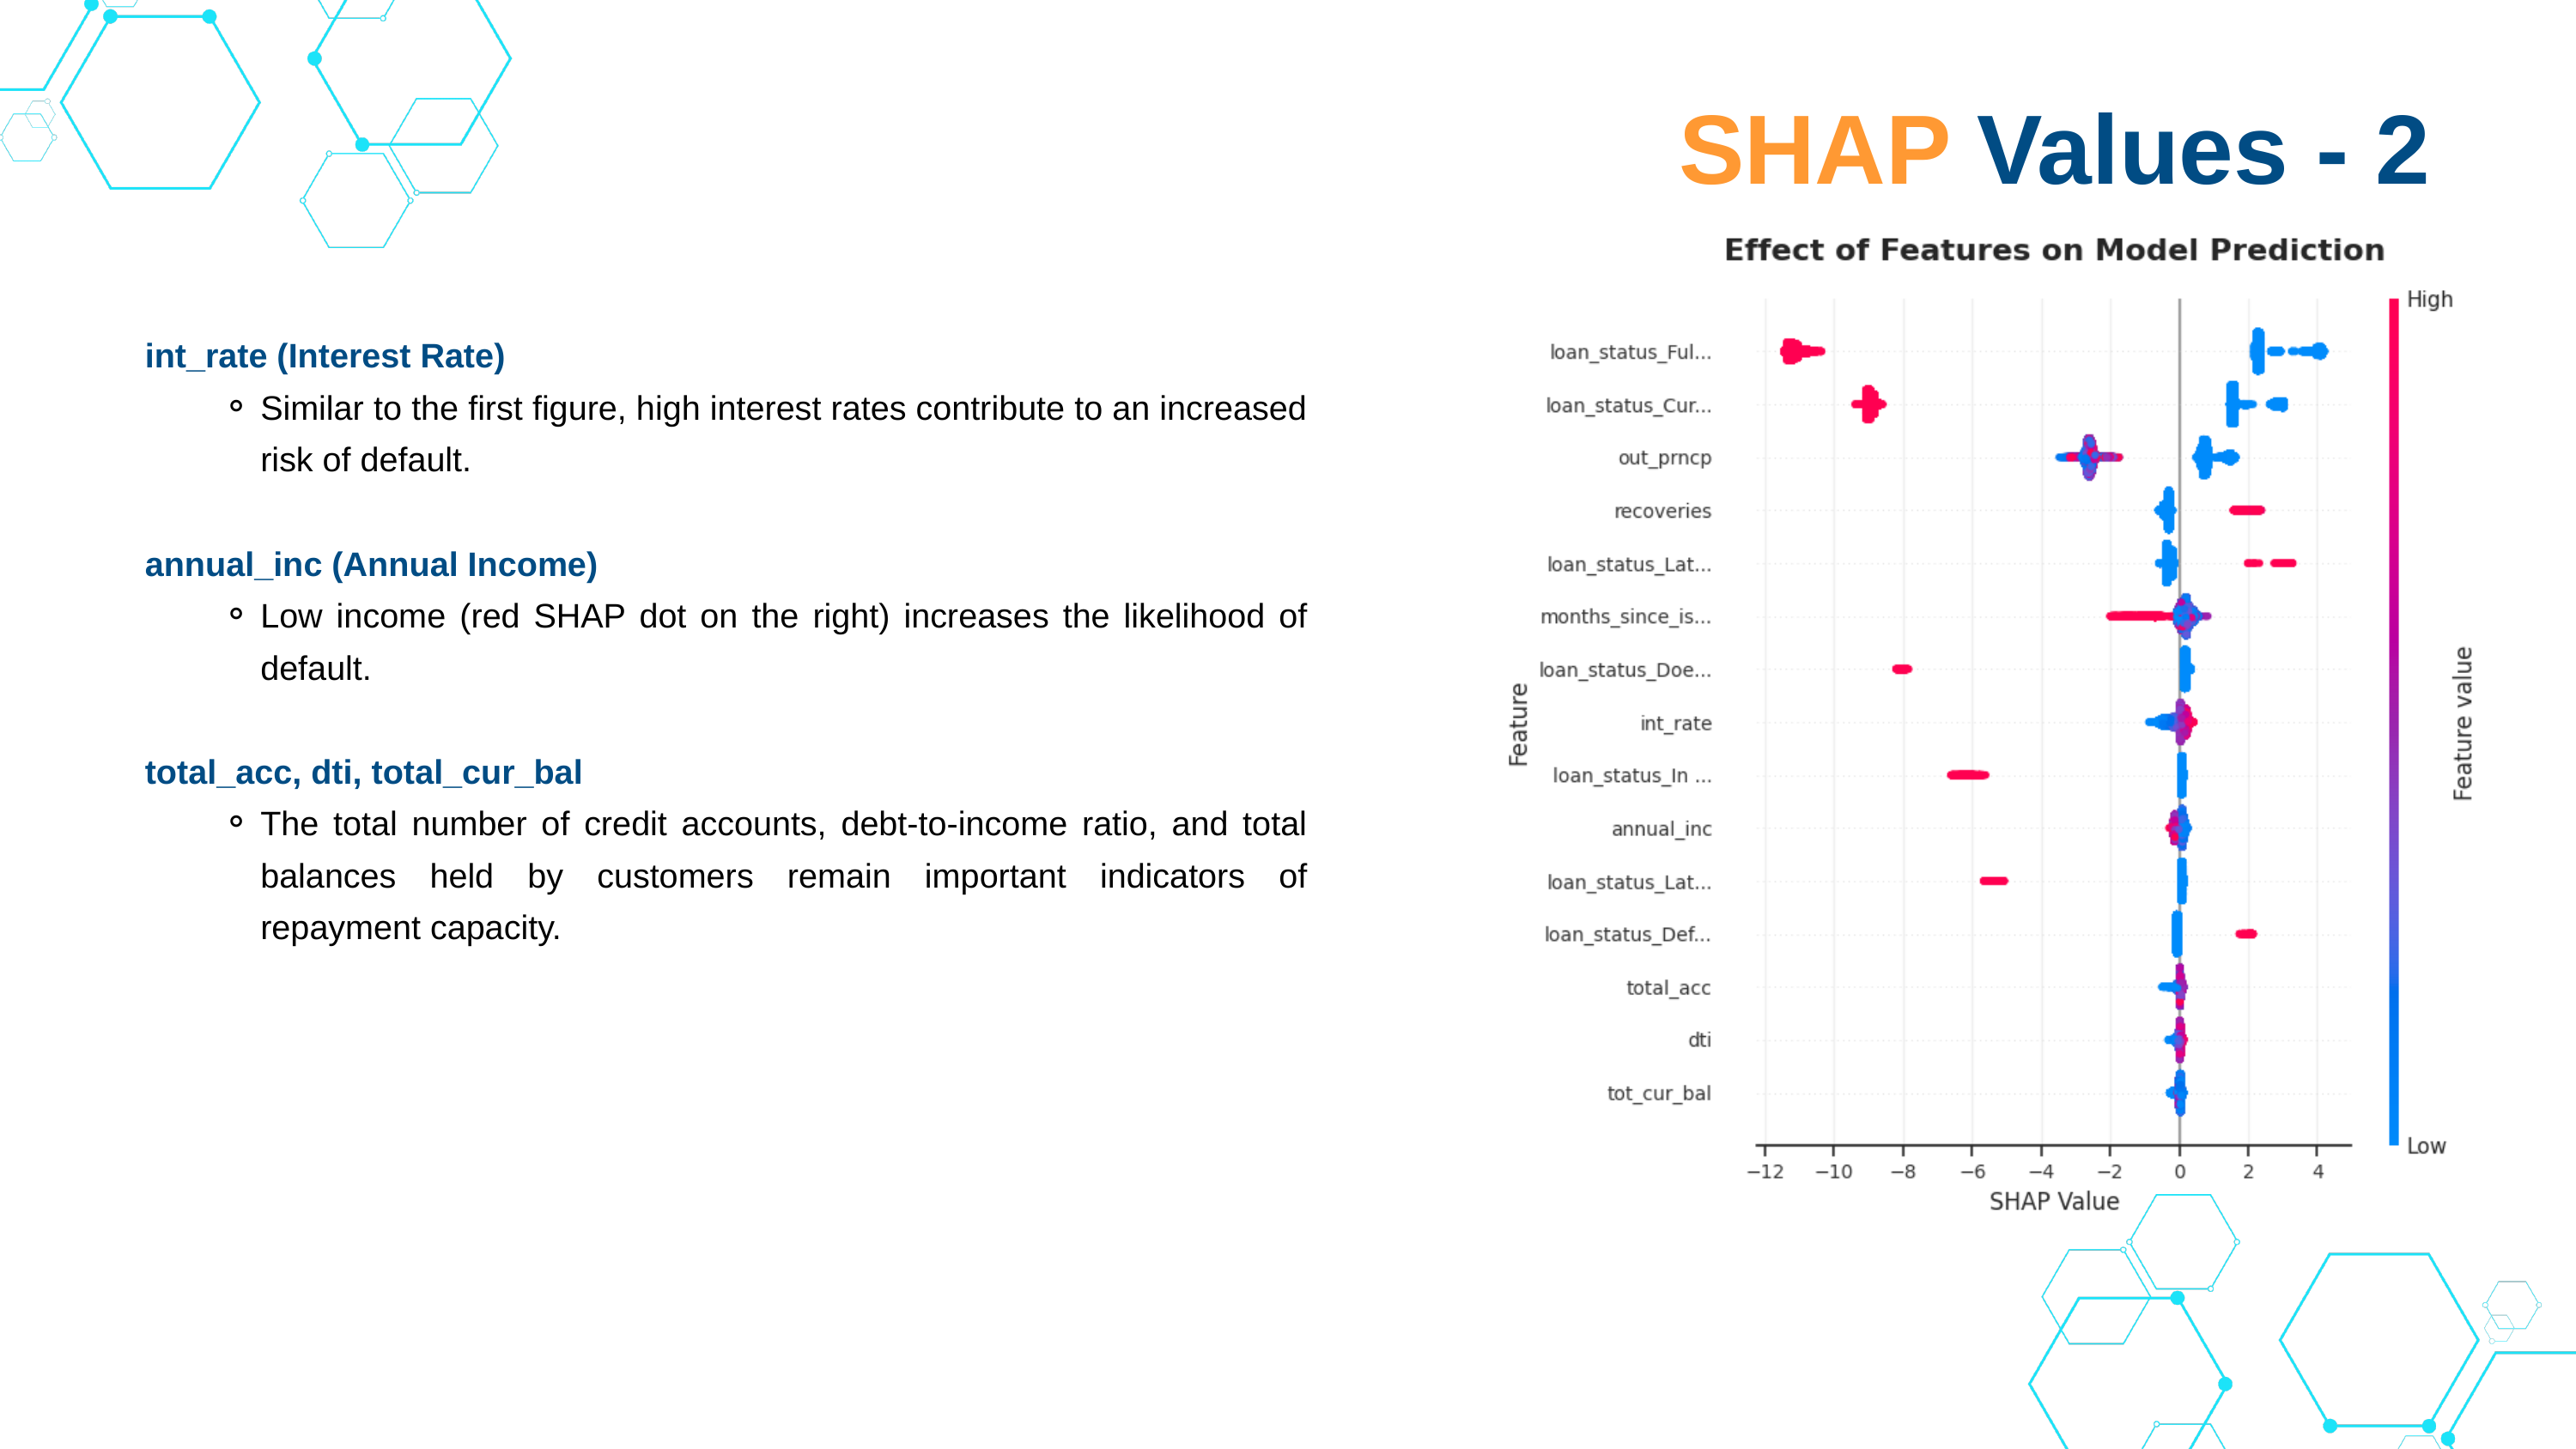

SHAP Values - 2

int_rate (Interest Rate)
Similar to the first figure, high interest rates contribute to an increased risk of default.

annual_inc (Annual Income)
Low income (red SHAP dot on the right) increases the likelihood of default.

total_acc, dti, total_cur_bal
The total number of credit accounts, debt-to-income ratio, and total balances held by customers remain important indicators of repayment capacity.